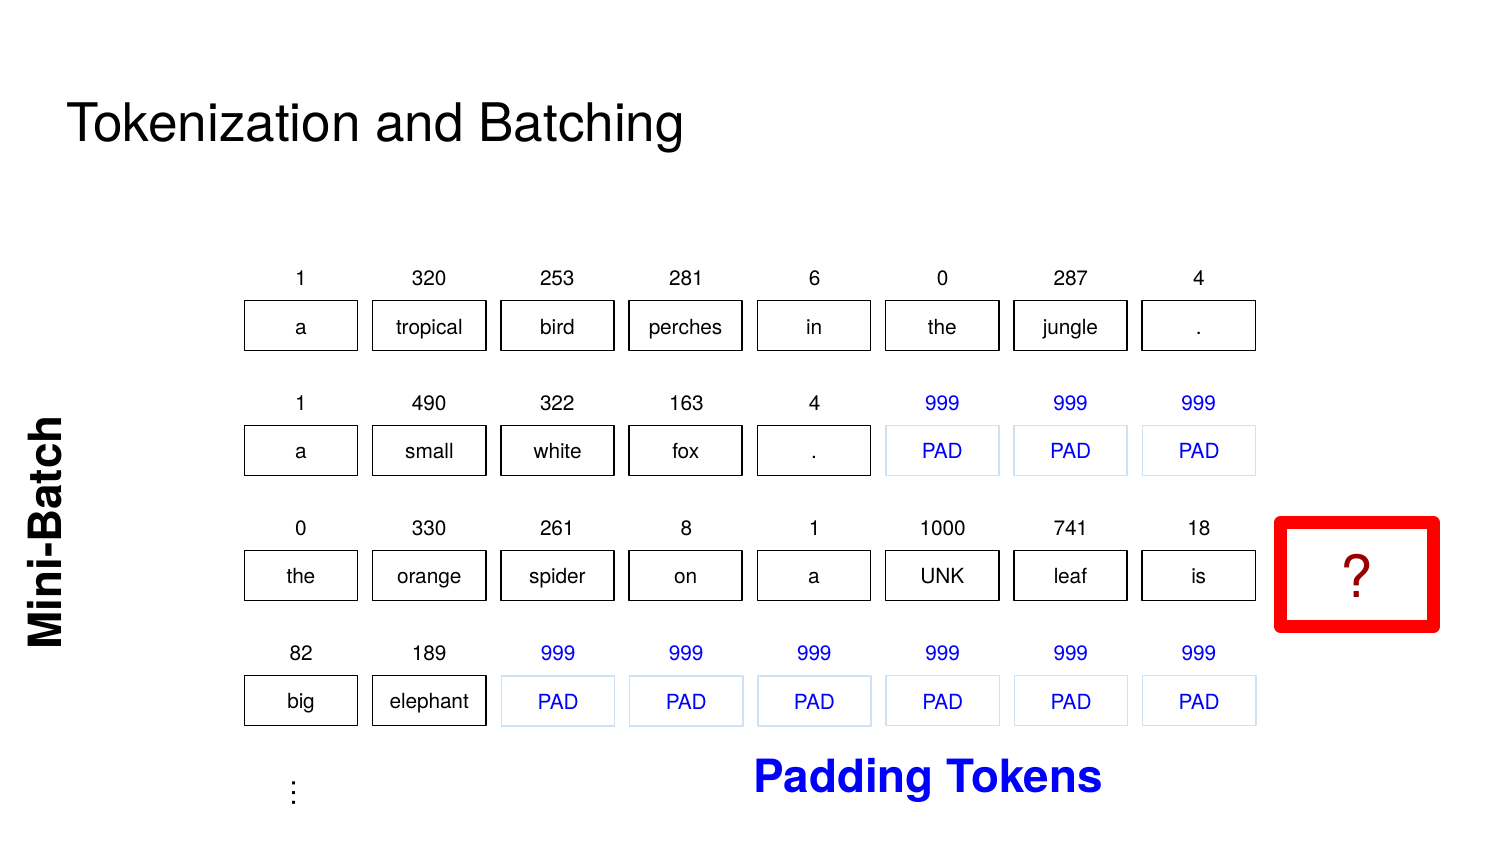

# Tokenization and Batching
1
320
253
281
6
0
287
4
a
tropical
bird
perches
in
the
jungle
.
1
490
322
163
4
a
small
white
fox
.
999
999
999
PAD
PAD
PAD
Mini-Batch
0
330
261
8
1
1000
741
18
the
orange
spider
on
a
UNK
leaf
is
?
82
189
big
elephant
999
999
999
999
999
999
PAD
PAD
PAD
PAD
PAD
PAD
Padding Tokens
…